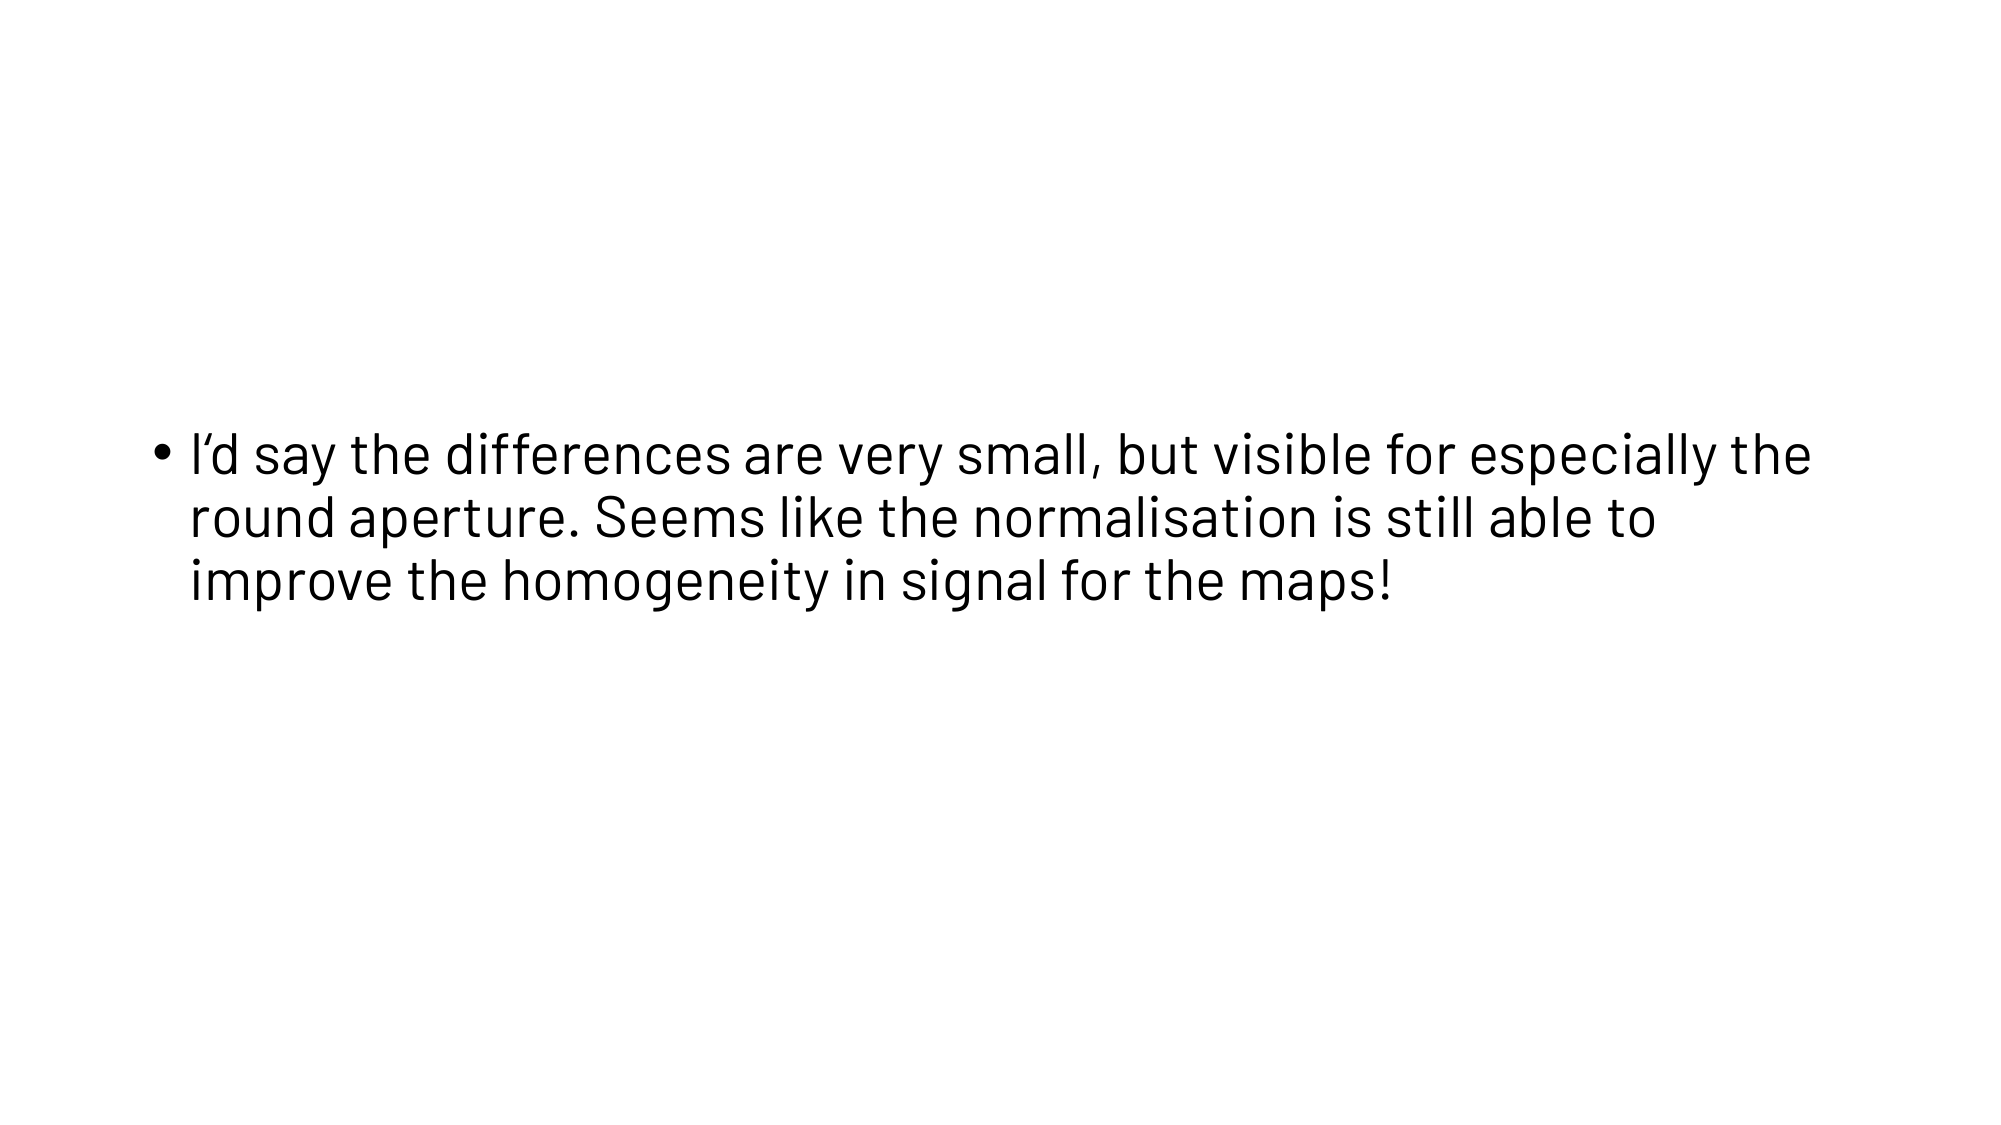

I‘d say the differences are very small, but visible for especially the round aperture. Seems like the normalisation is still able to improve the homogeneity in signal for the maps!